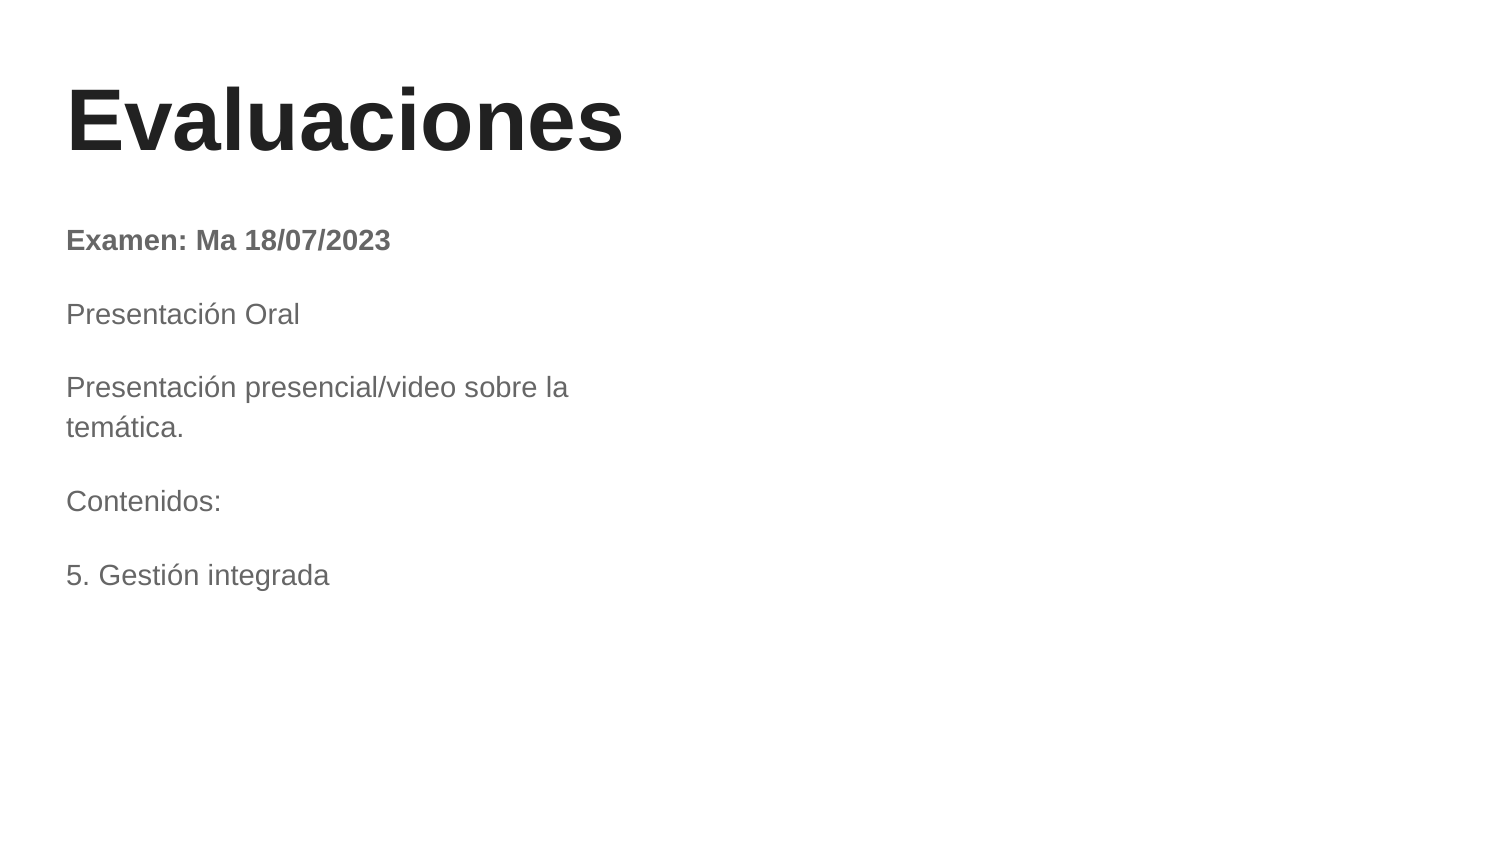

# Evaluaciones
Examen: Ma 18/07/2023
Presentación Oral
Presentación presencial/video sobre la temática.
Contenidos:
5. Gestión integrada